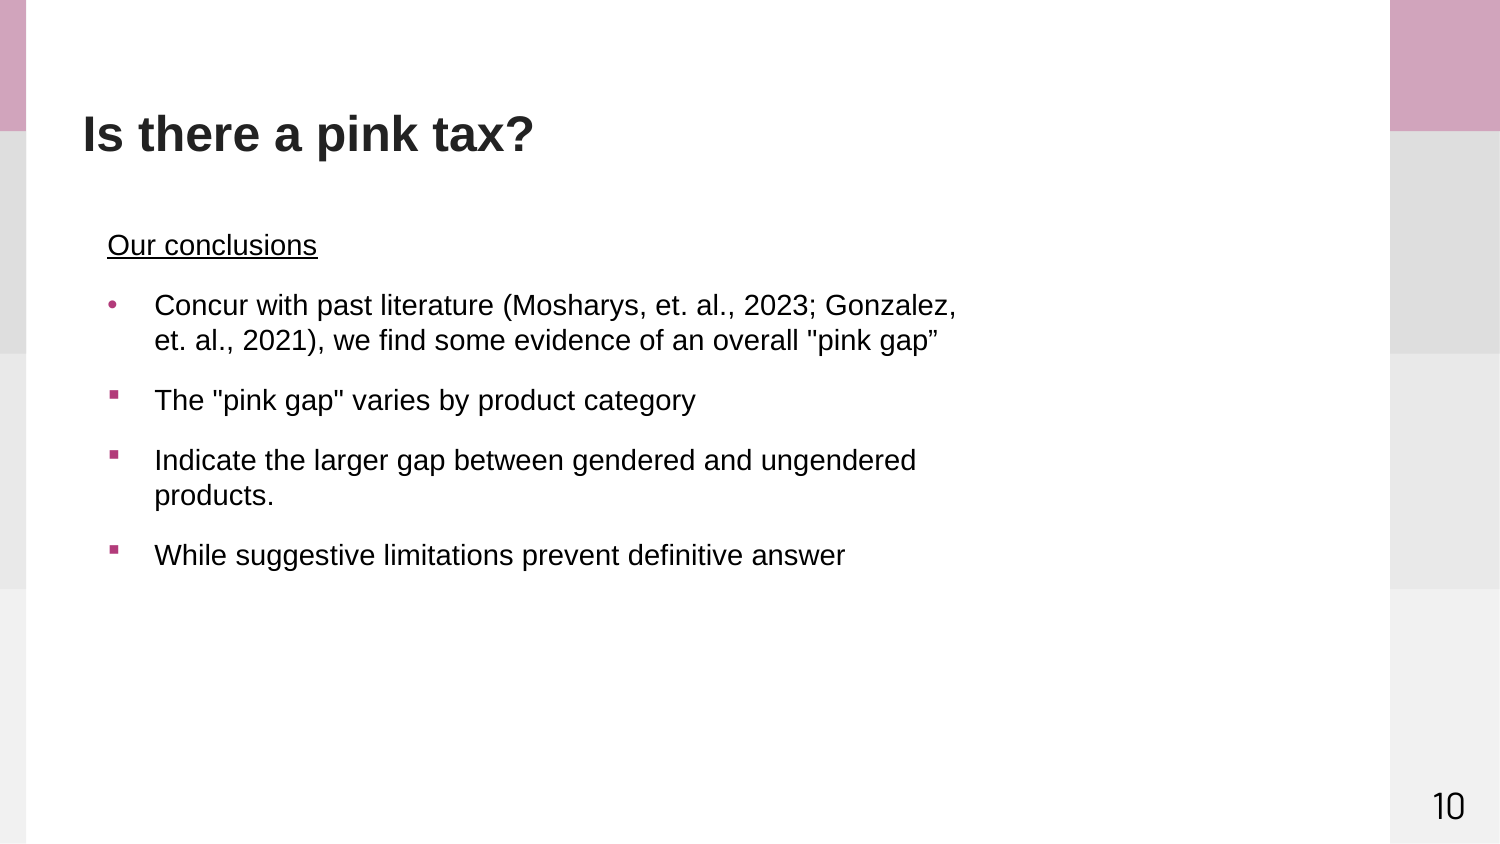

# Is there a pink tax?
Our conclusions
Concur with past literature (Mosharys, et. al., 2023; Gonzalez, et. al., 2021), we find some evidence of an overall "pink gap”
The "pink gap" varies by product category
Indicate the larger gap between gendered and ungendered products.
While suggestive limitations prevent definitive answer
10